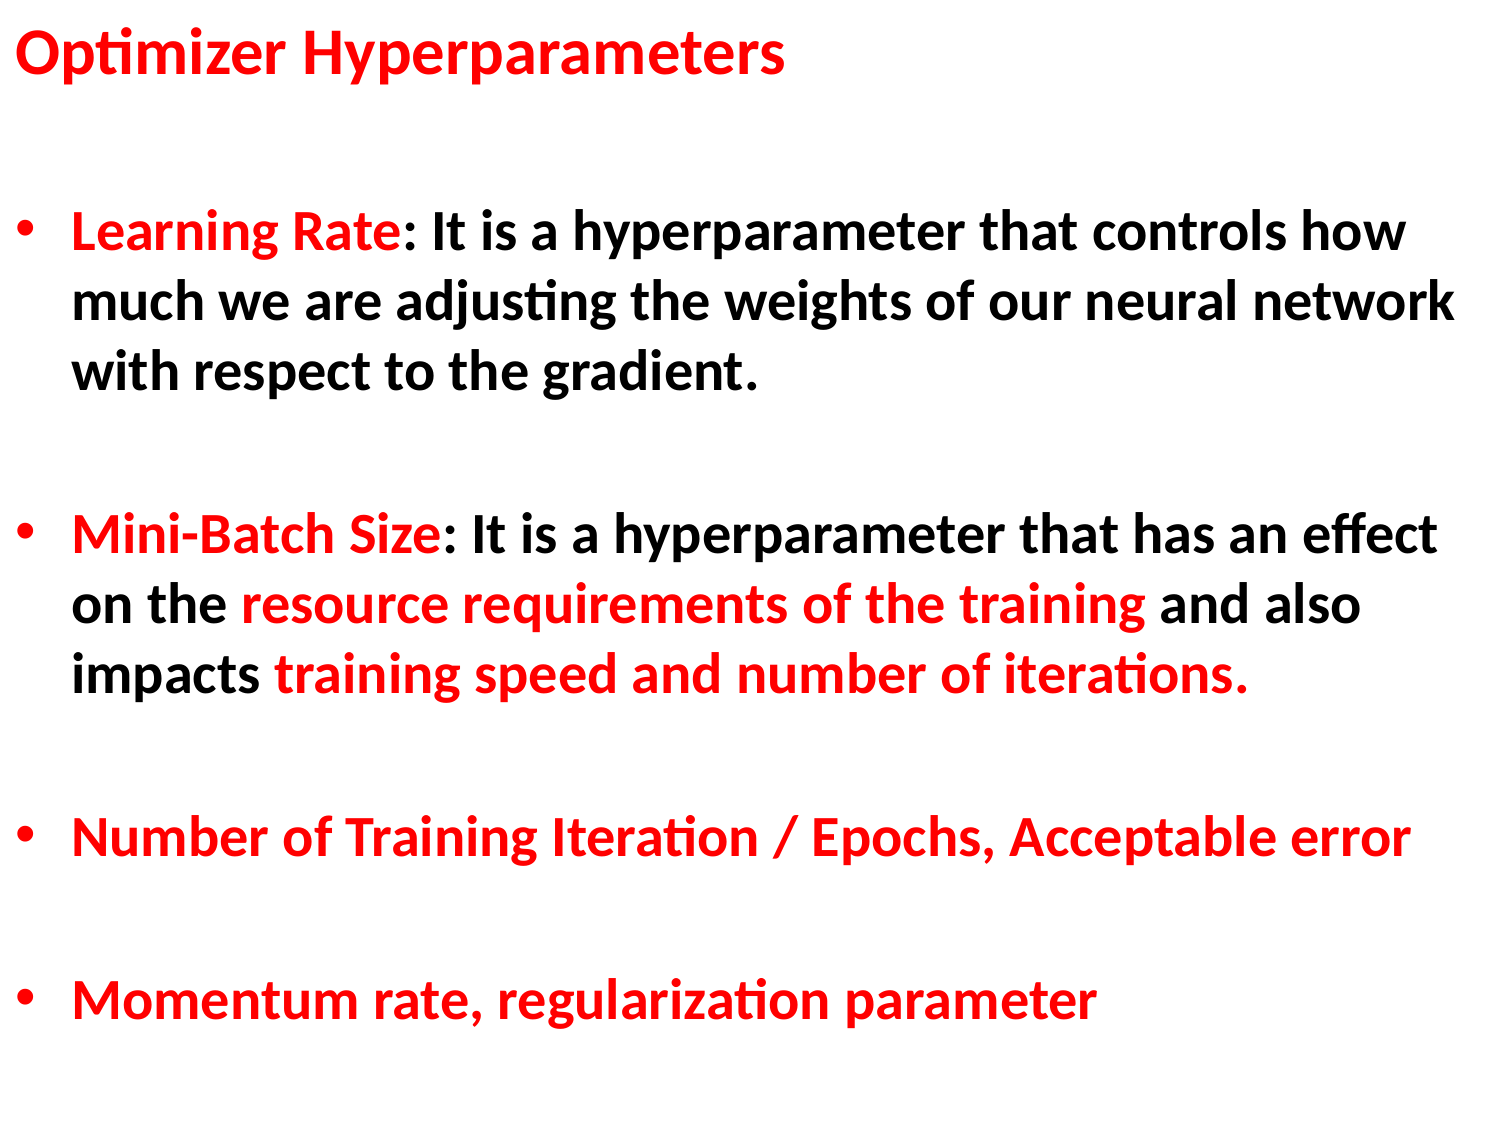

# Optimizer Hyperparameters

Learning Rate: It is a hyperparameter that controls how much we are adjusting the weights of our neural network with respect to the gradient.

Mini-Batch Size: It is a hyperparameter that has an effect on the resource requirements of the training and also impacts training speed and number of iterations.

Number of Training Iteration / Epochs, Acceptable error

Momentum rate, regularization parameter